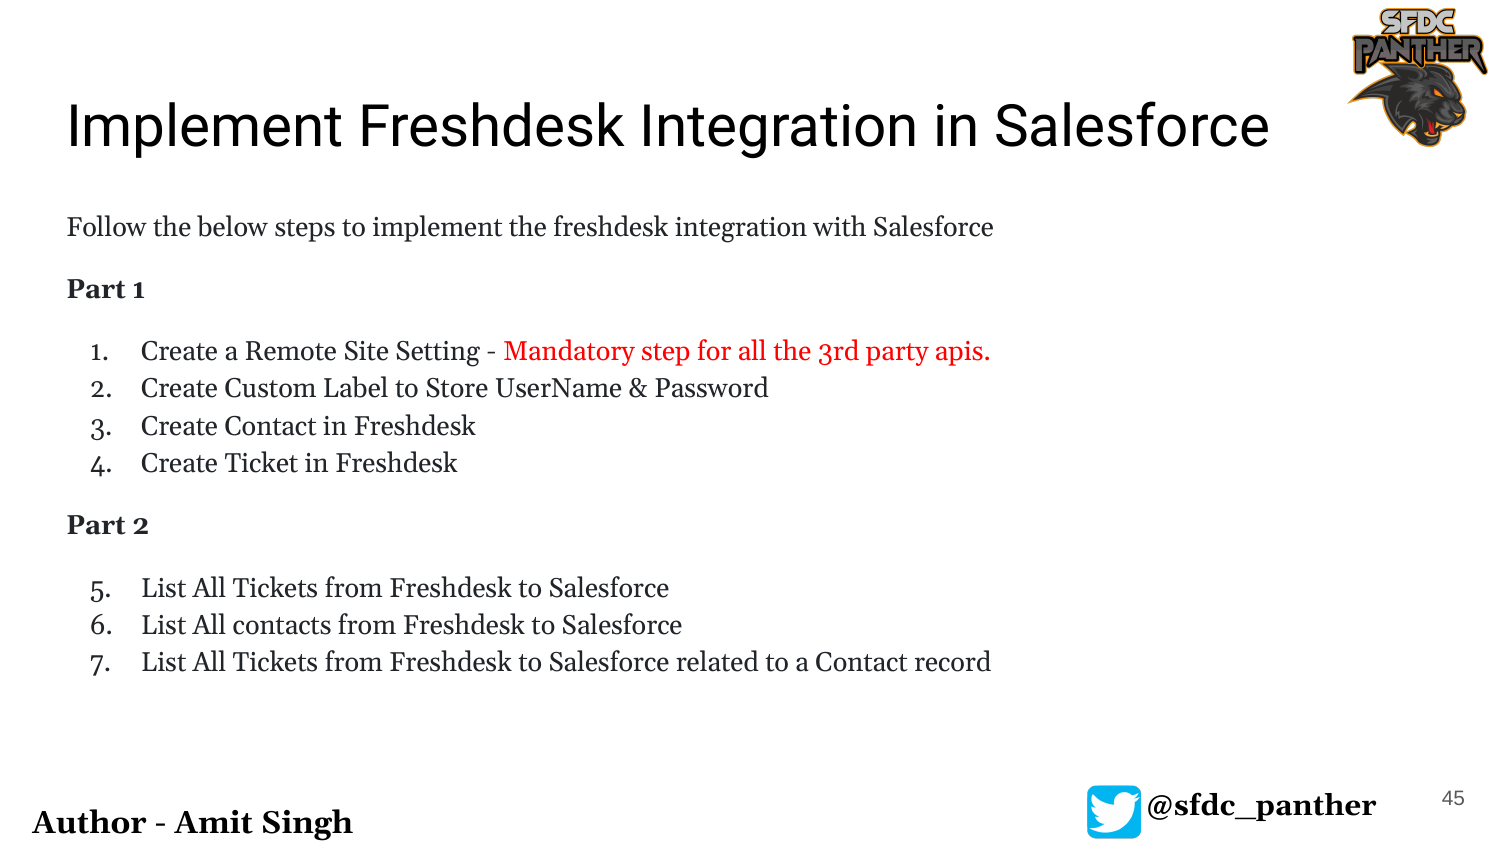

# Implement Freshdesk Integration in Salesforce
Follow the below steps to implement the freshdesk integration with Salesforce
Part 1
Create a Remote Site Setting - Mandatory step for all the 3rd party apis.
Create Custom Label to Store UserName & Password
Create Contact in Freshdesk
Create Ticket in Freshdesk
Part 2
List All Tickets from Freshdesk to Salesforce
List All contacts from Freshdesk to Salesforce
List All Tickets from Freshdesk to Salesforce related to a Contact record
45